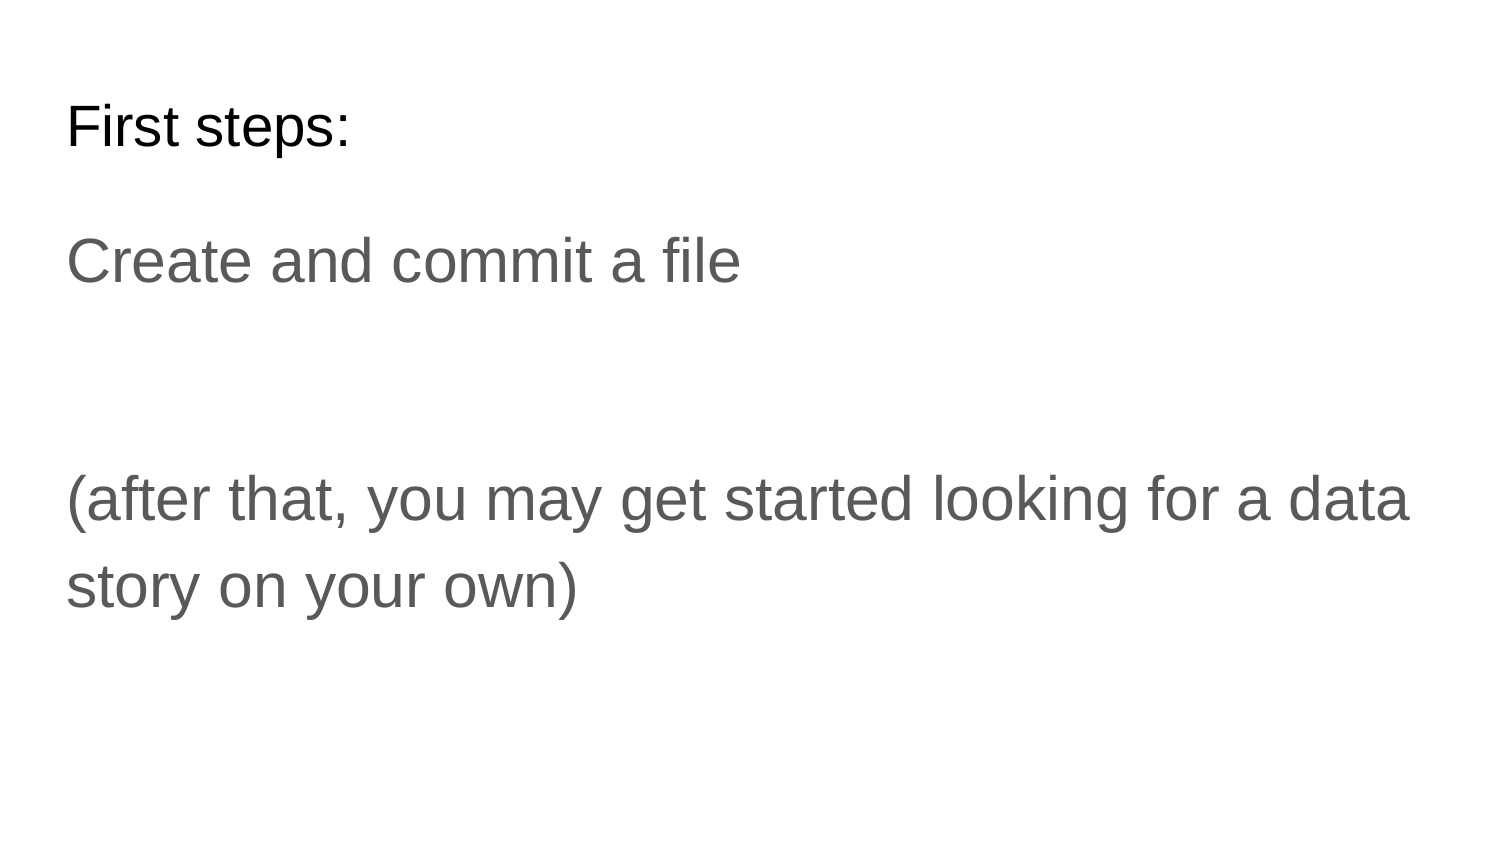

# First steps:
Create and commit a file

(after that, you may get started looking for a data story on your own)